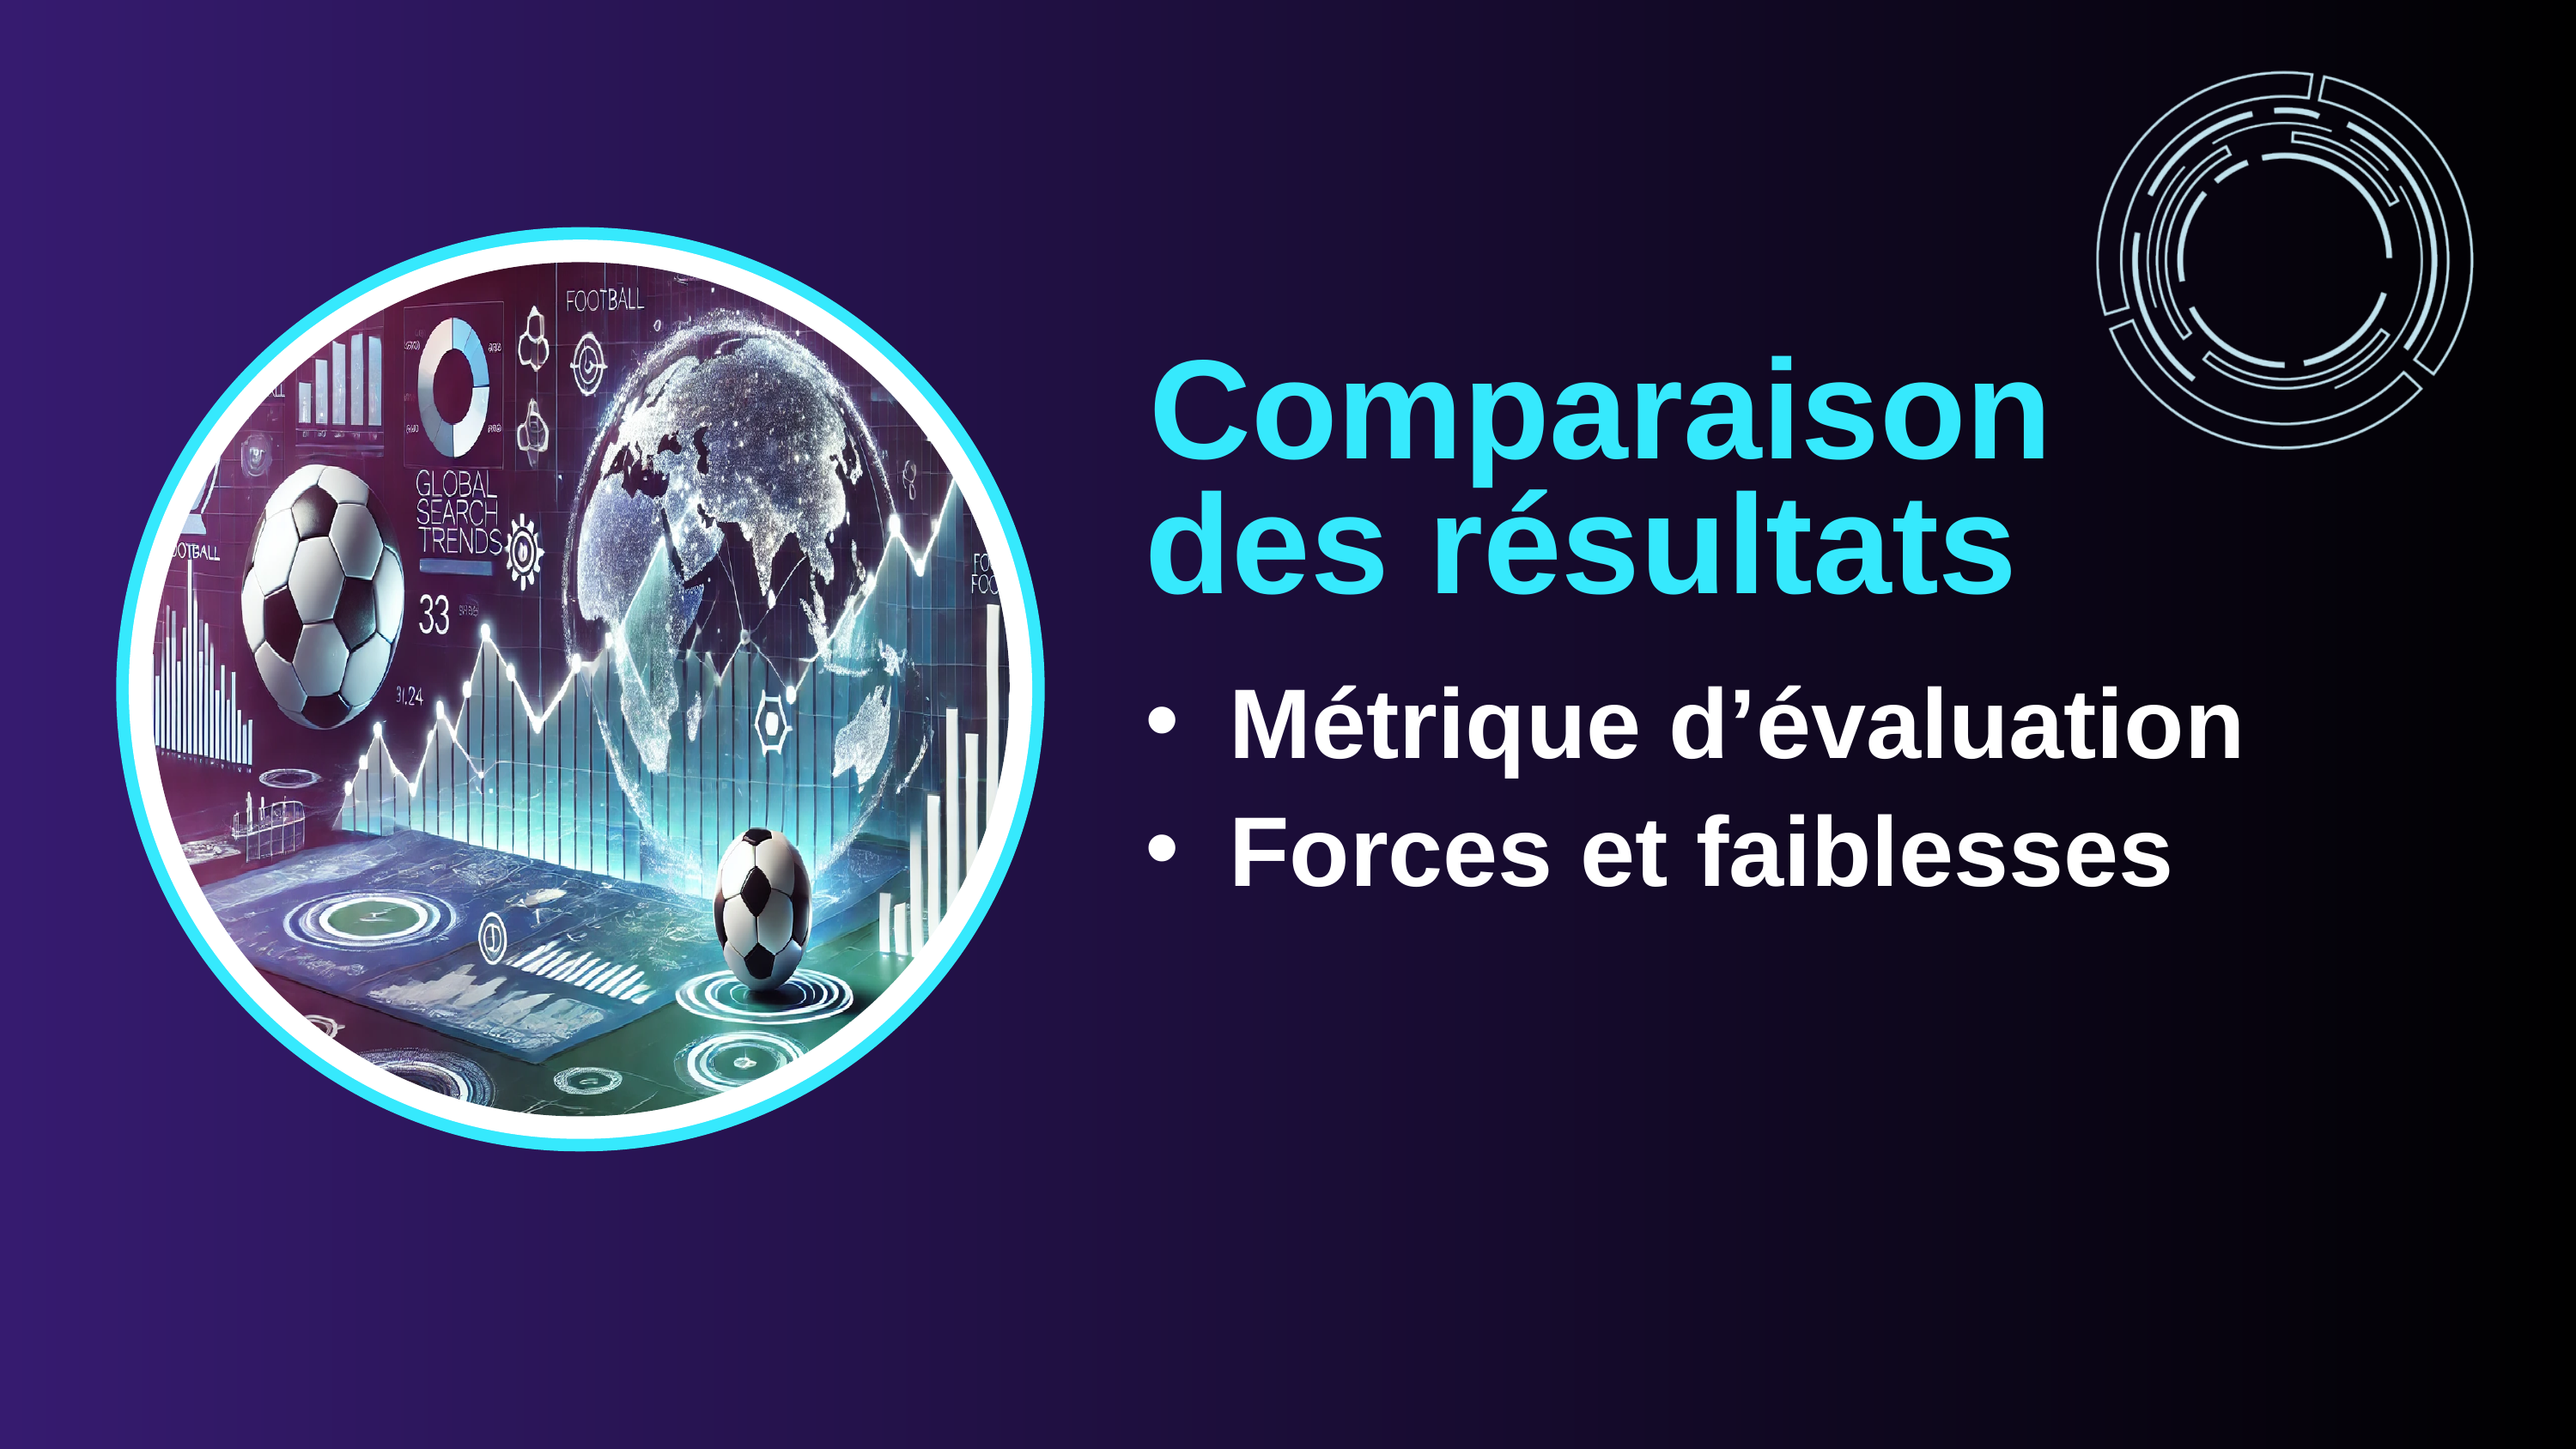

Comparaison des résultats
Métrique d’évaluation
Forces et faiblesses